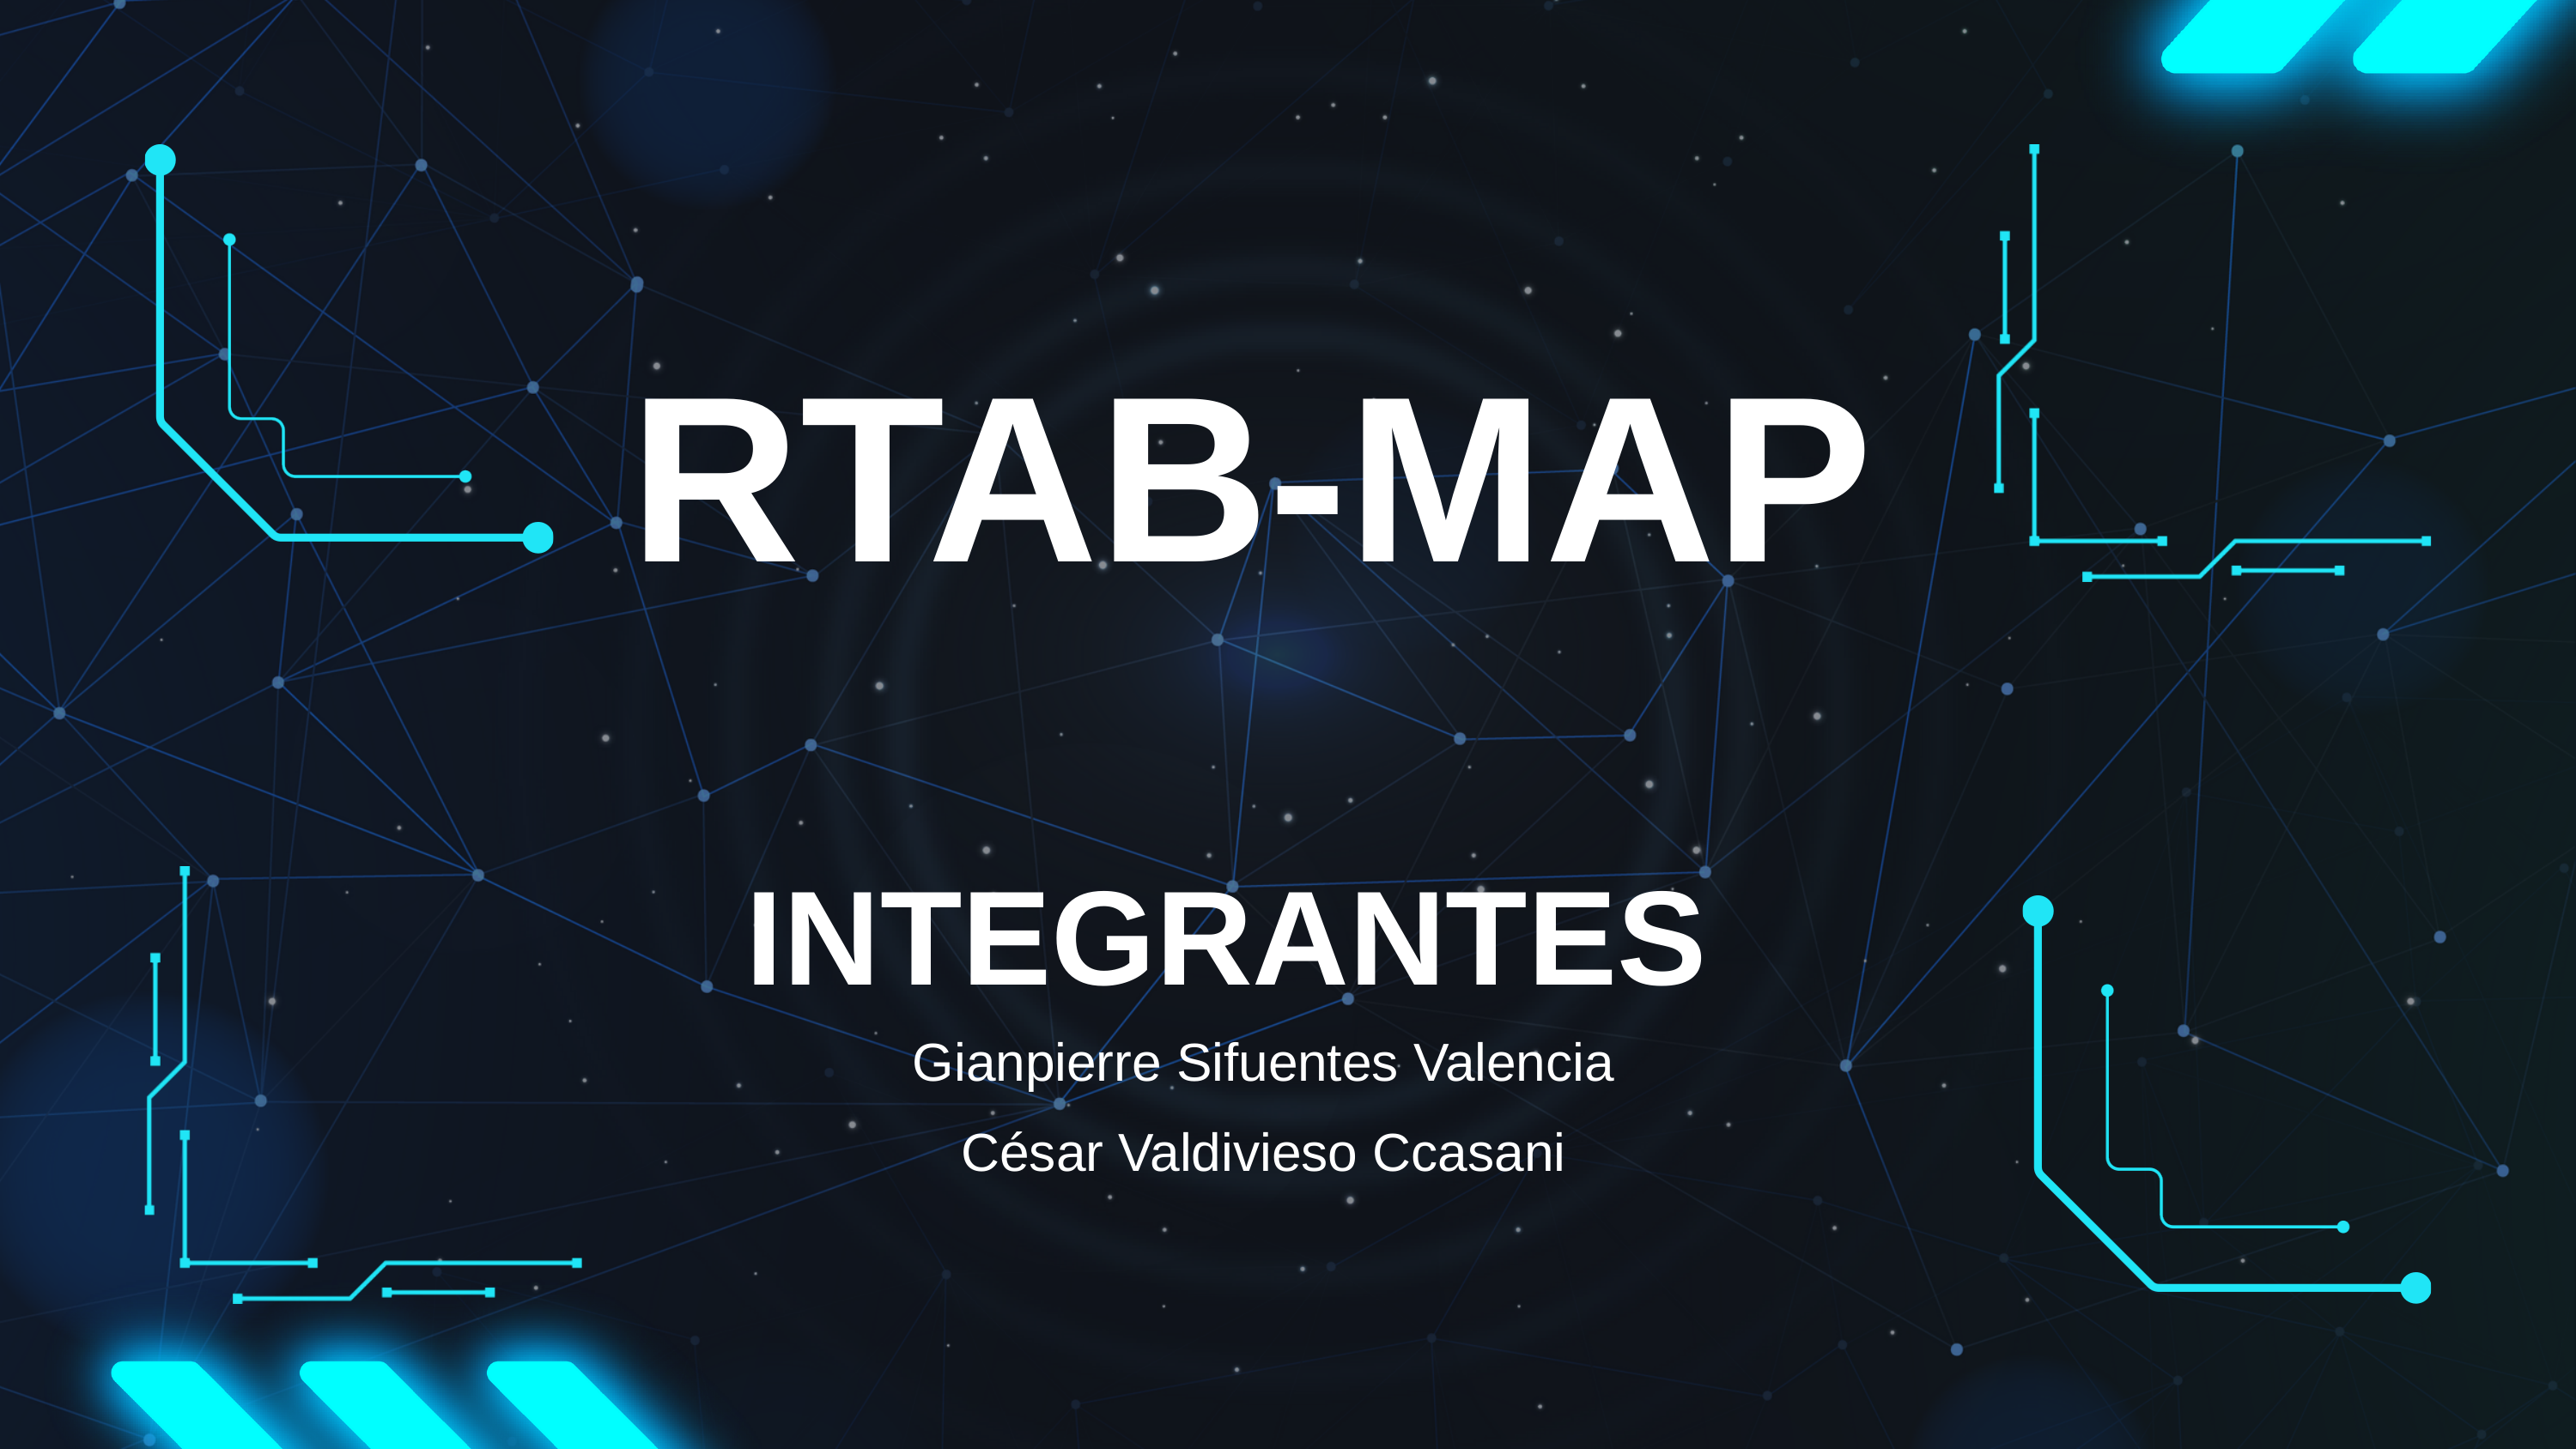

RTAB-MAP

INTEGRANTES

Gianpierre Sifuentes Valencia
César Valdivieso Ccasani